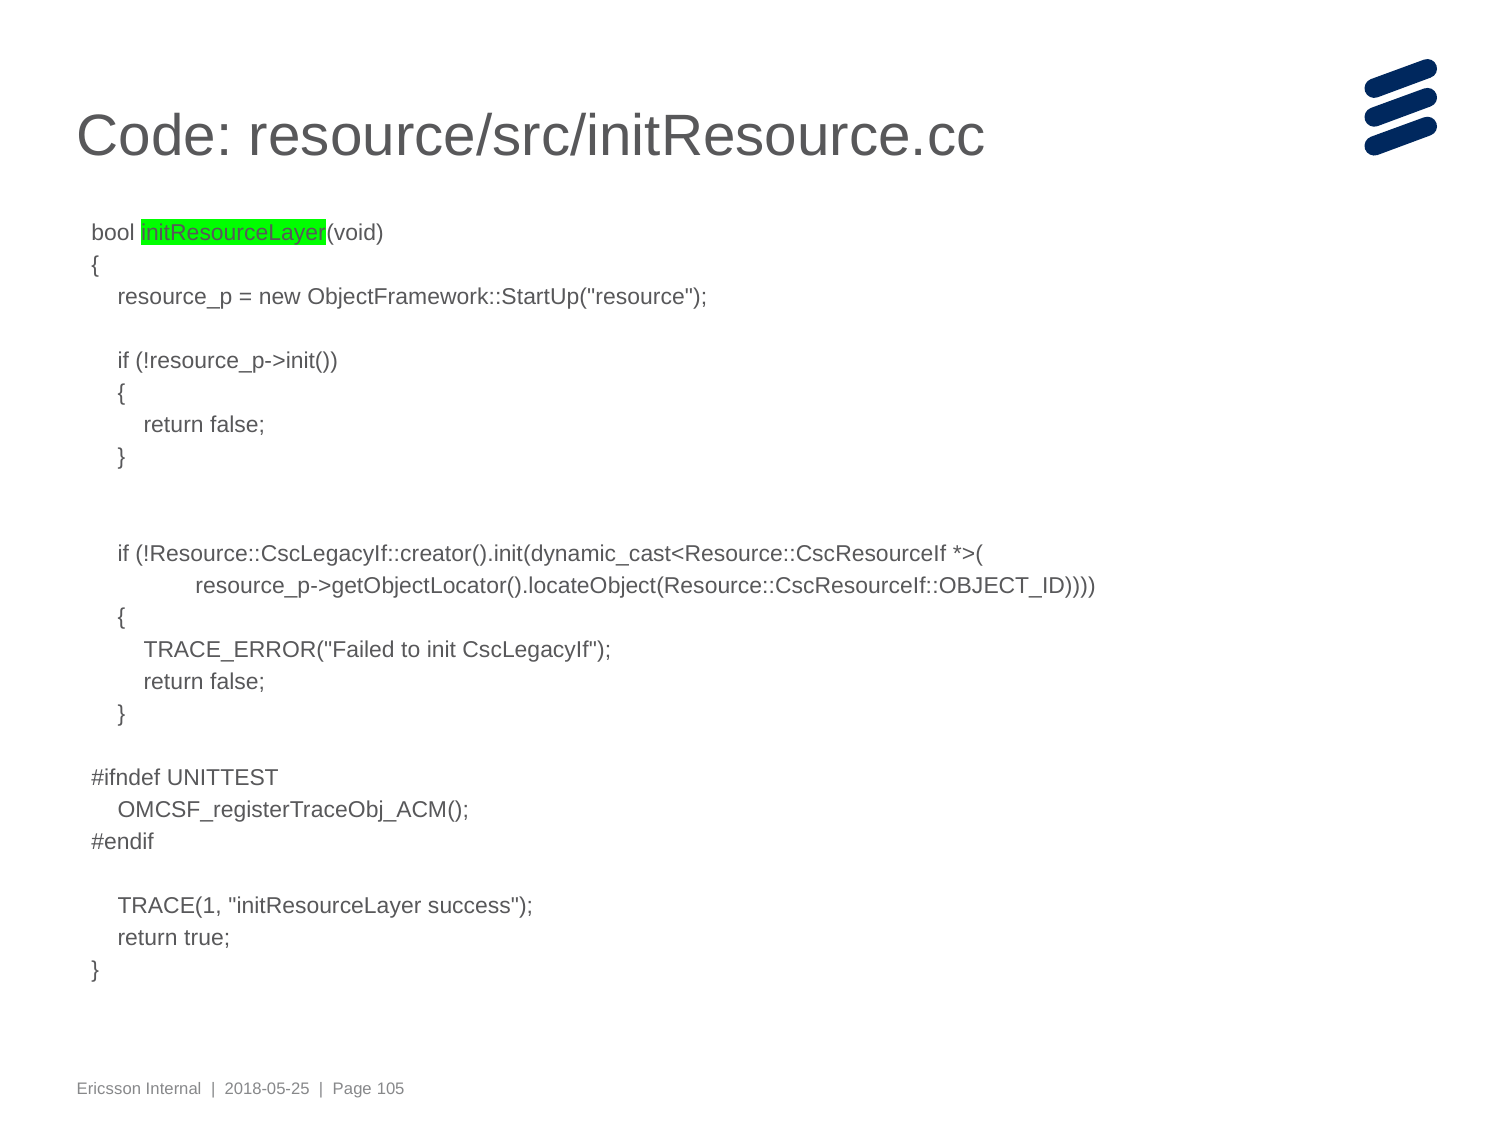

# Code: resource/src/initResource.cc
bool initResourceLayer(void)
{
    resource_p = new ObjectFramework::StartUp("resource");

    if (!resource_p->init())
    {
        return false;
    }

    if (!Resource::CscLegacyIf::creator().init(dynamic_cast<Resource::CscResourceIf *>(
                resource_p->getObjectLocator().locateObject(Resource::CscResourceIf::OBJECT_ID))))
    {
        TRACE_ERROR("Failed to init CscLegacyIf");
        return false;
    }

#ifndef UNITTEST
    OMCSF_registerTraceObj_ACM();
#endif

    TRACE(1, "initResourceLayer success");
    return true;
}